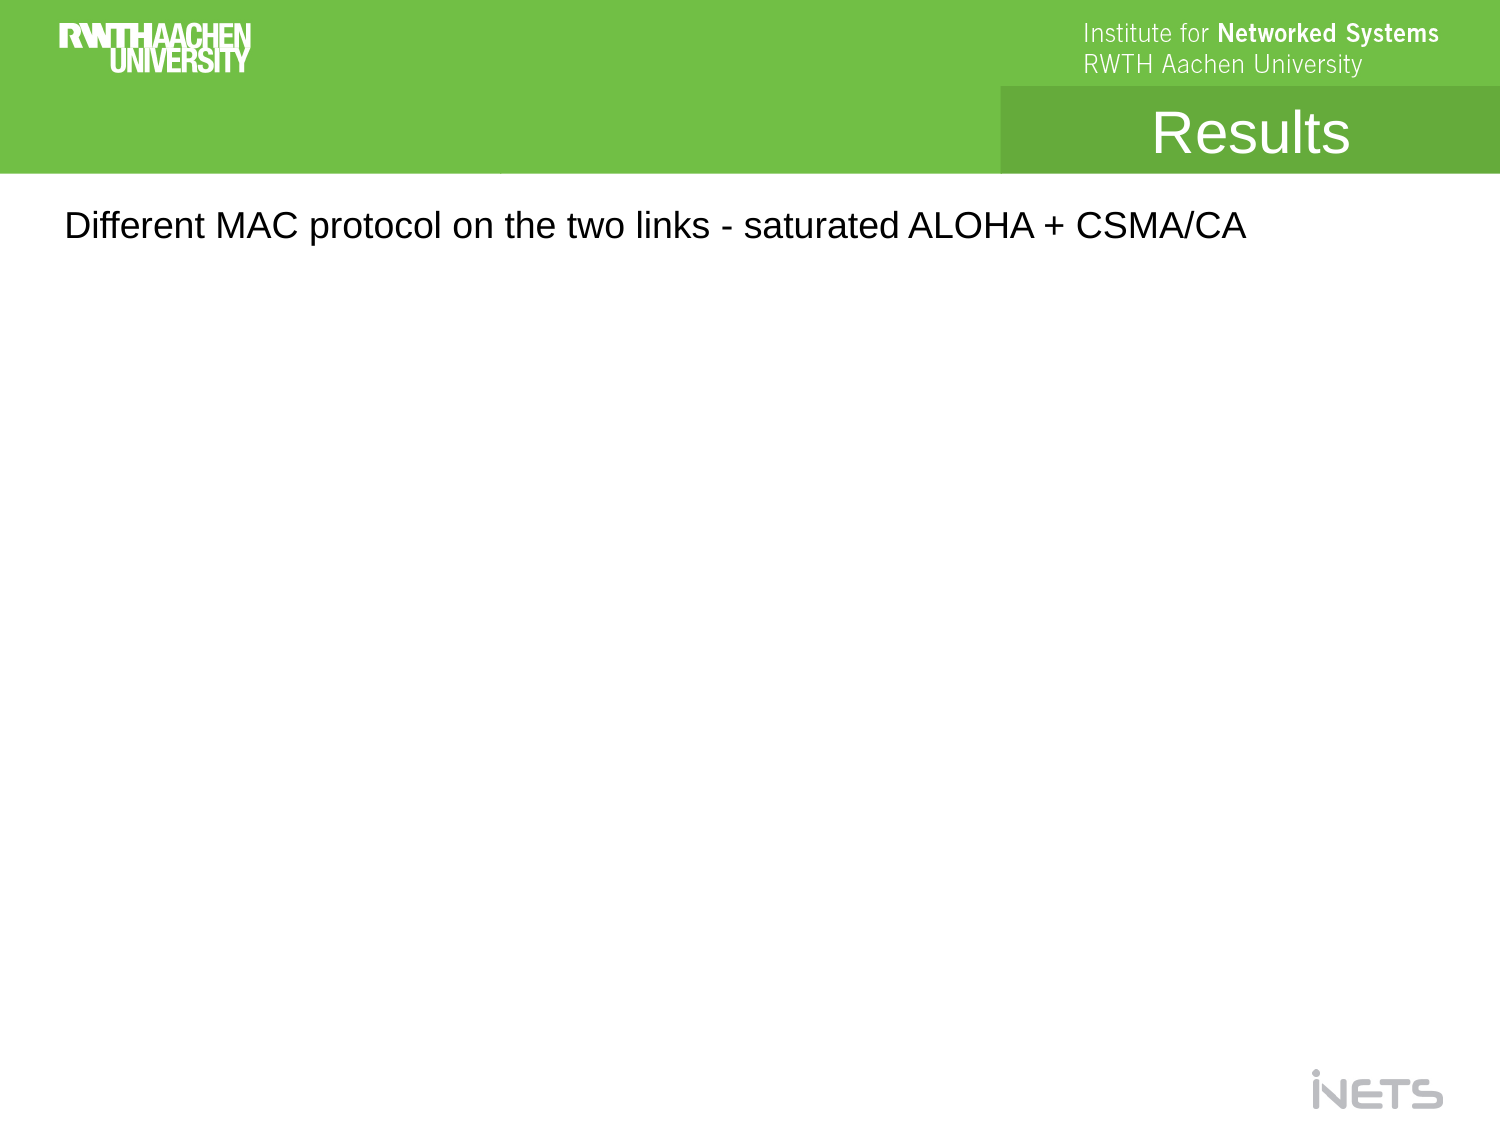

Results
Different MAC protocol on the two links - saturated ALOHA + CSMA/CA